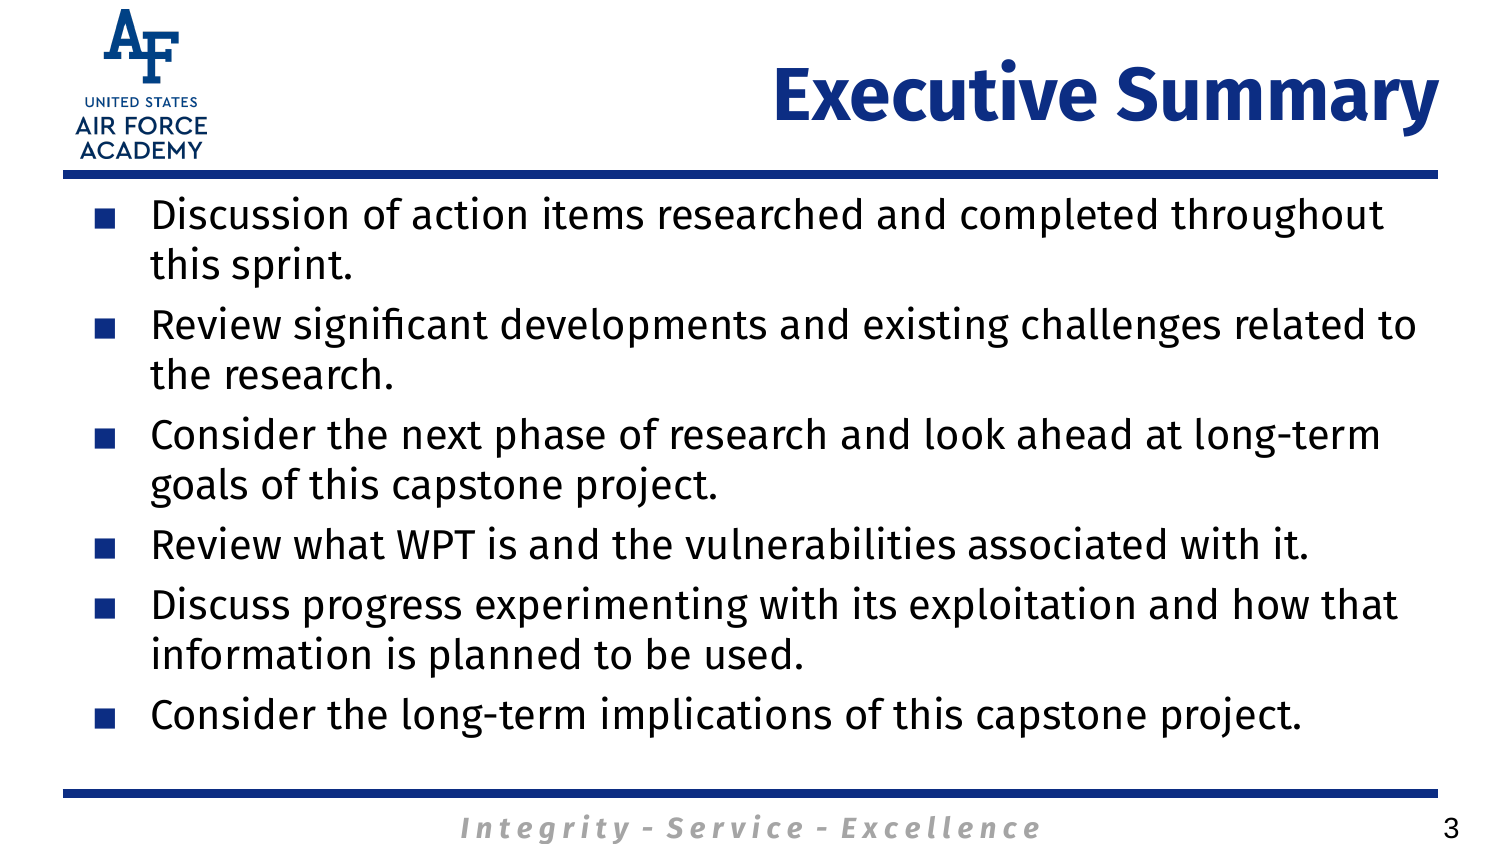

# Executive Summary
Discussion of action items researched and completed throughout this sprint.
Review significant developments and existing challenges related to the research.
Consider the next phase of research and look ahead at long-term goals of this capstone project.
Review what WPT is and the vulnerabilities associated with it.
Discuss progress experimenting with its exploitation and how that information is planned to be used.
Consider the long-term implications of this capstone project.
3